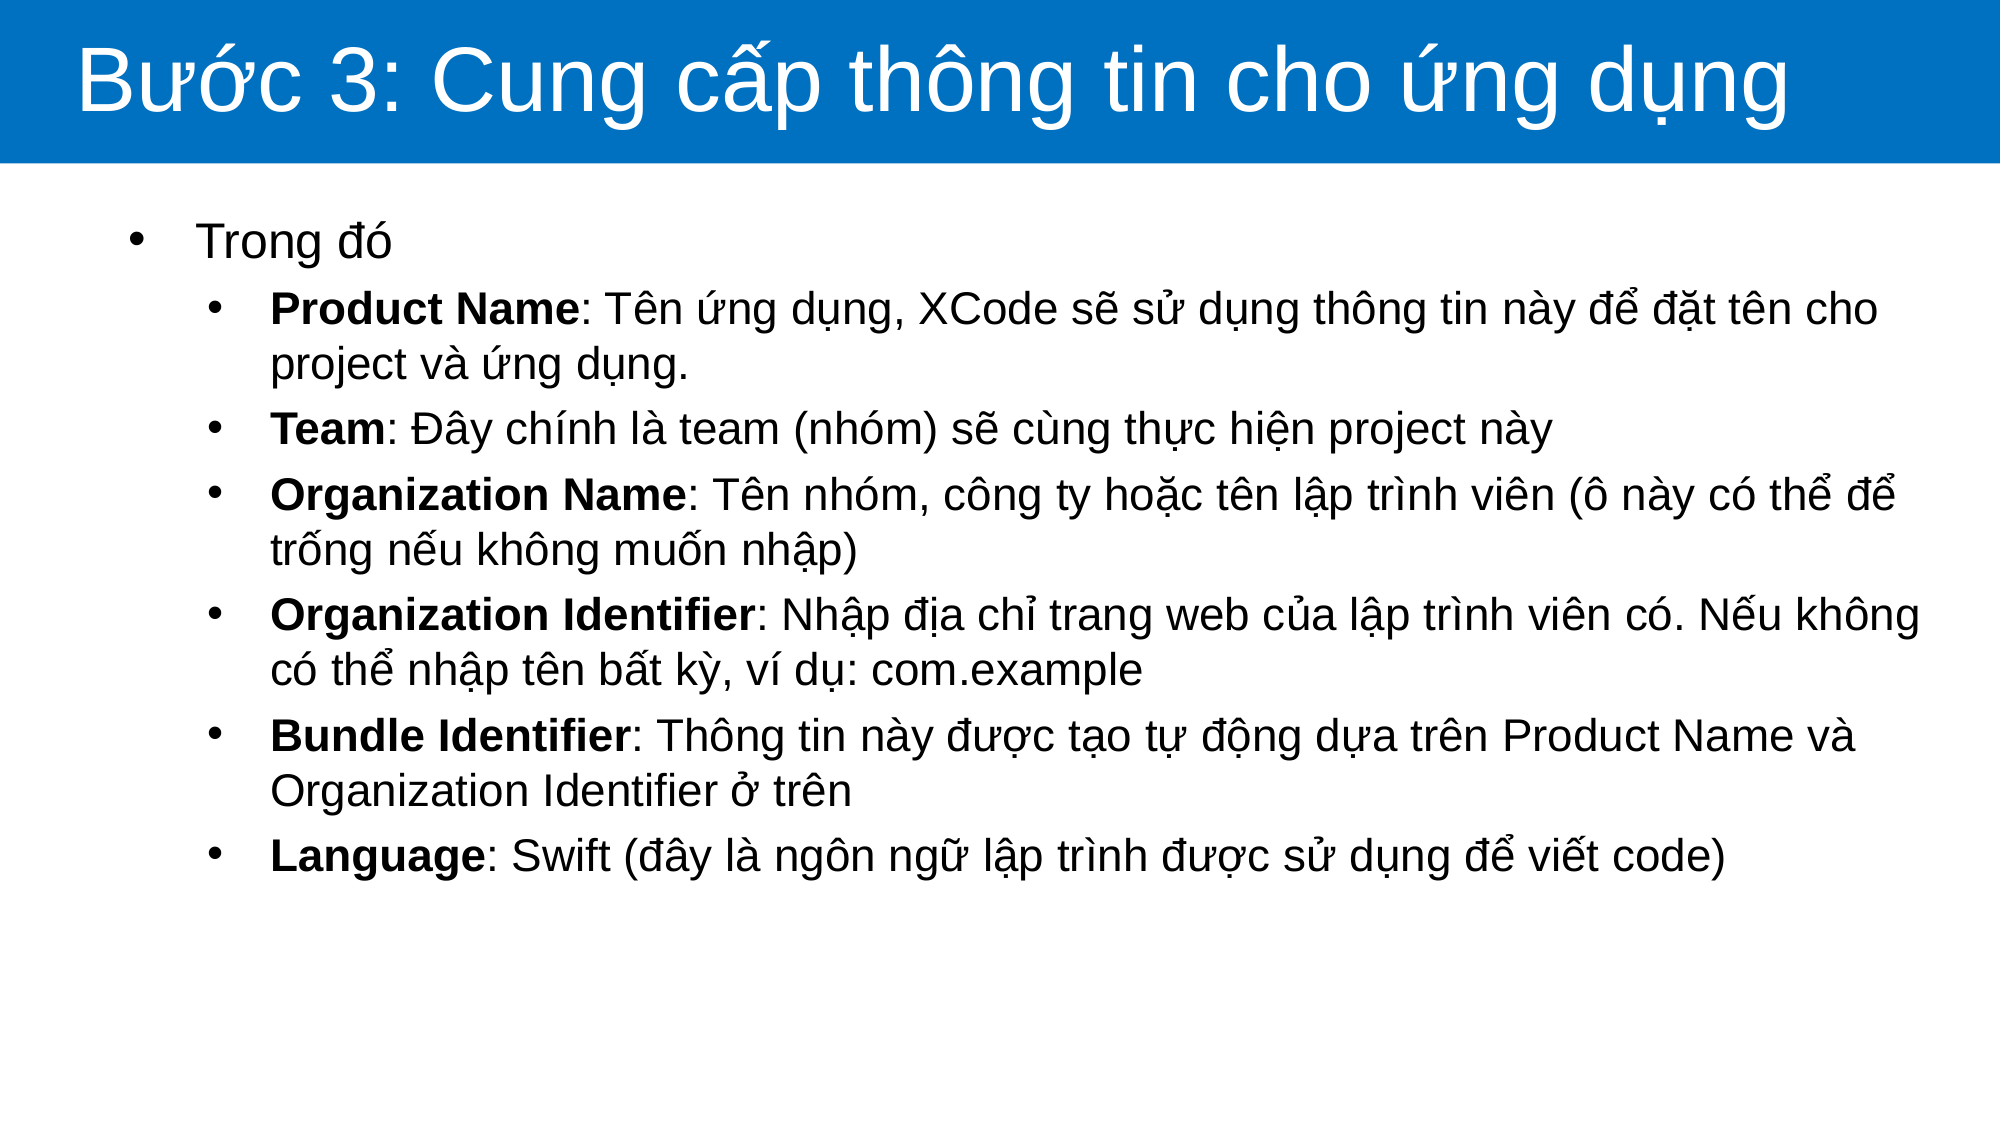

# Bước 3: Cung cấp thông tin cho ứng dụng
Trong đó
Product Name: Tên ứng dụng, XCode sẽ sử dụng thông tin này để đặt tên cho project và ứng dụng.
Team: Đây chính là team (nhóm) sẽ cùng thực hiện project này
Organization Name: Tên nhóm, công ty hoặc tên lập trình viên (ô này có thể để trống nếu không muốn nhập)
Organization Identifier: Nhập địa chỉ trang web của lập trình viên có. Nếu không có thể nhập tên bất kỳ, ví dụ: com.example
Bundle Identifier: Thông tin này được tạo tự động dựa trên Product Name và Organization Identifier ở trên
Language: Swift (đây là ngôn ngữ lập trình được sử dụng để viết code)